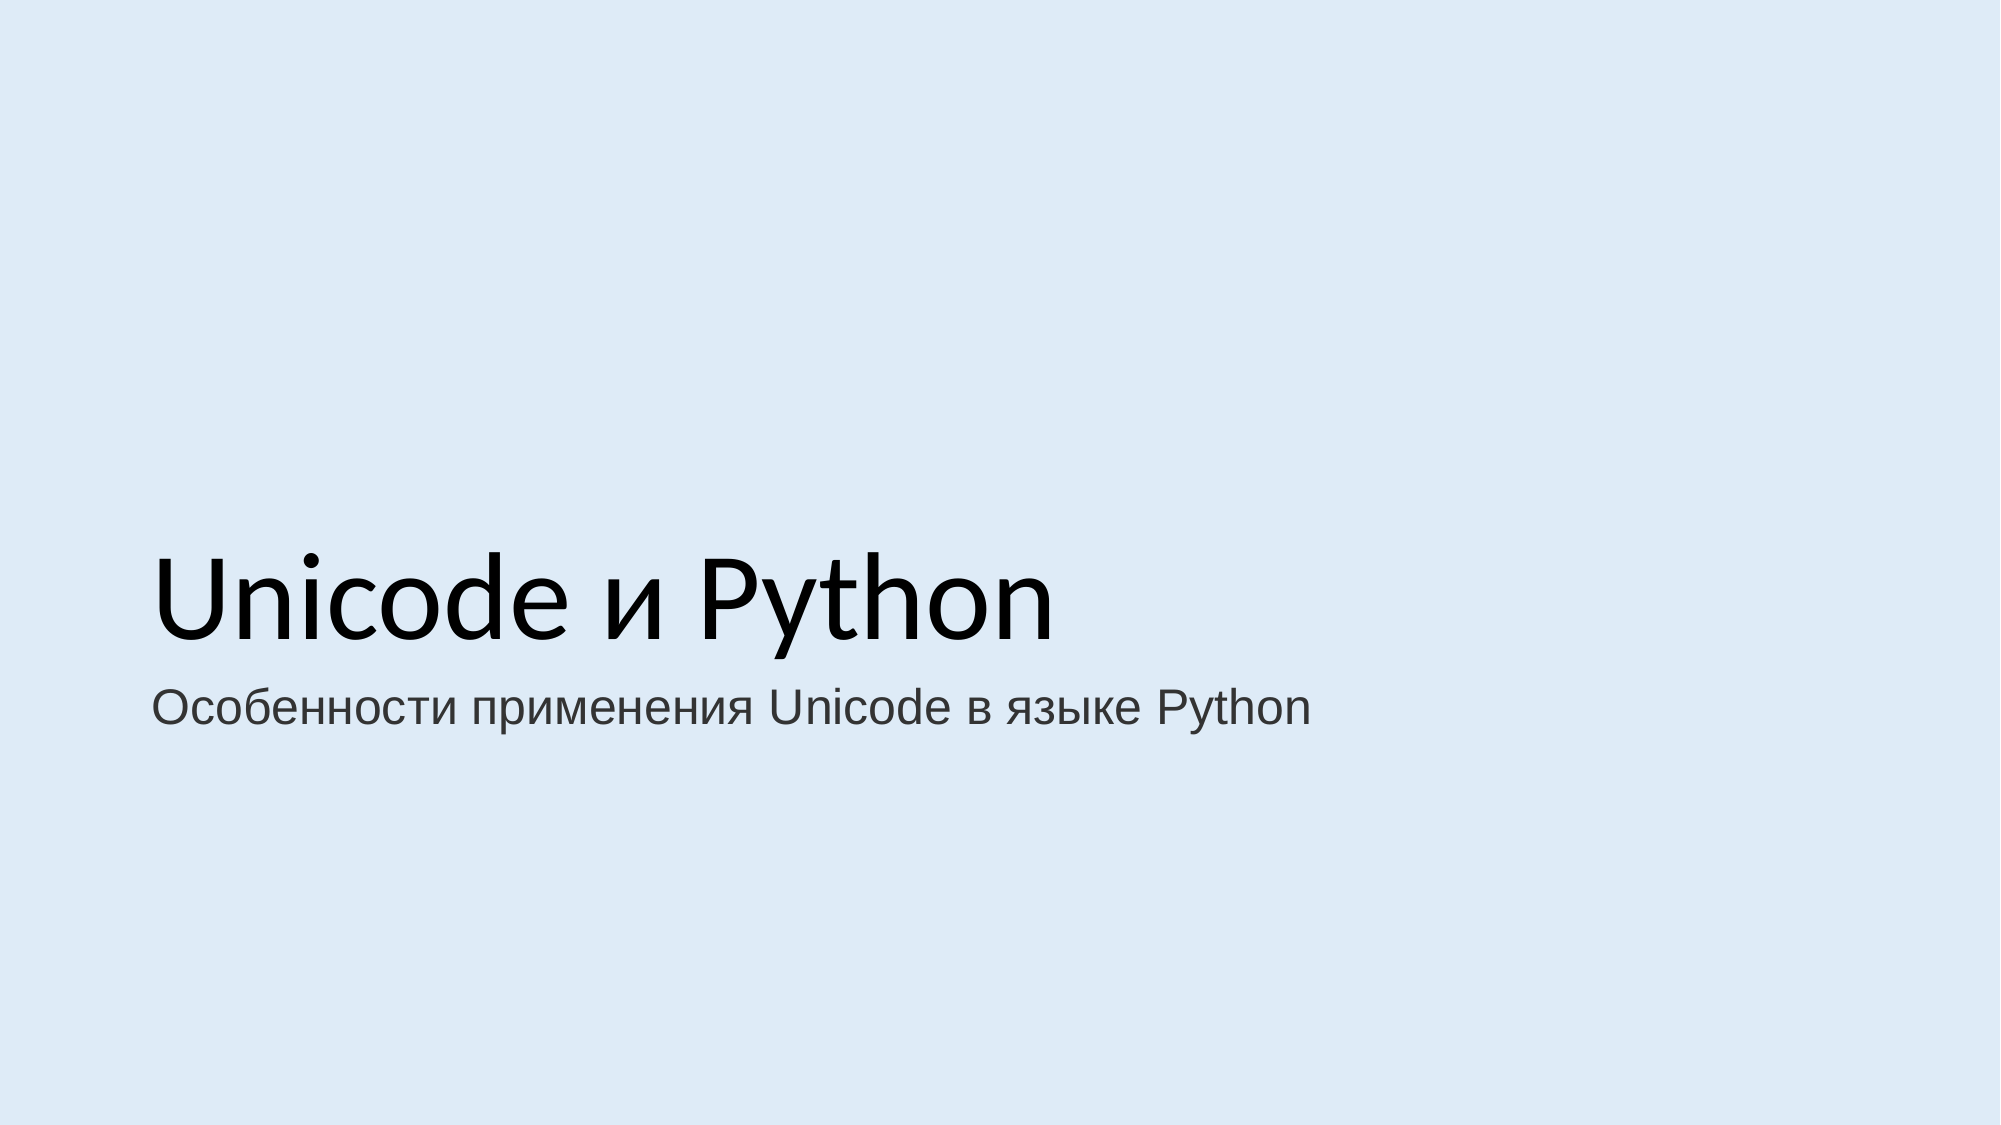

# Unicode и Python
Особенности применения Unicode в языке Python